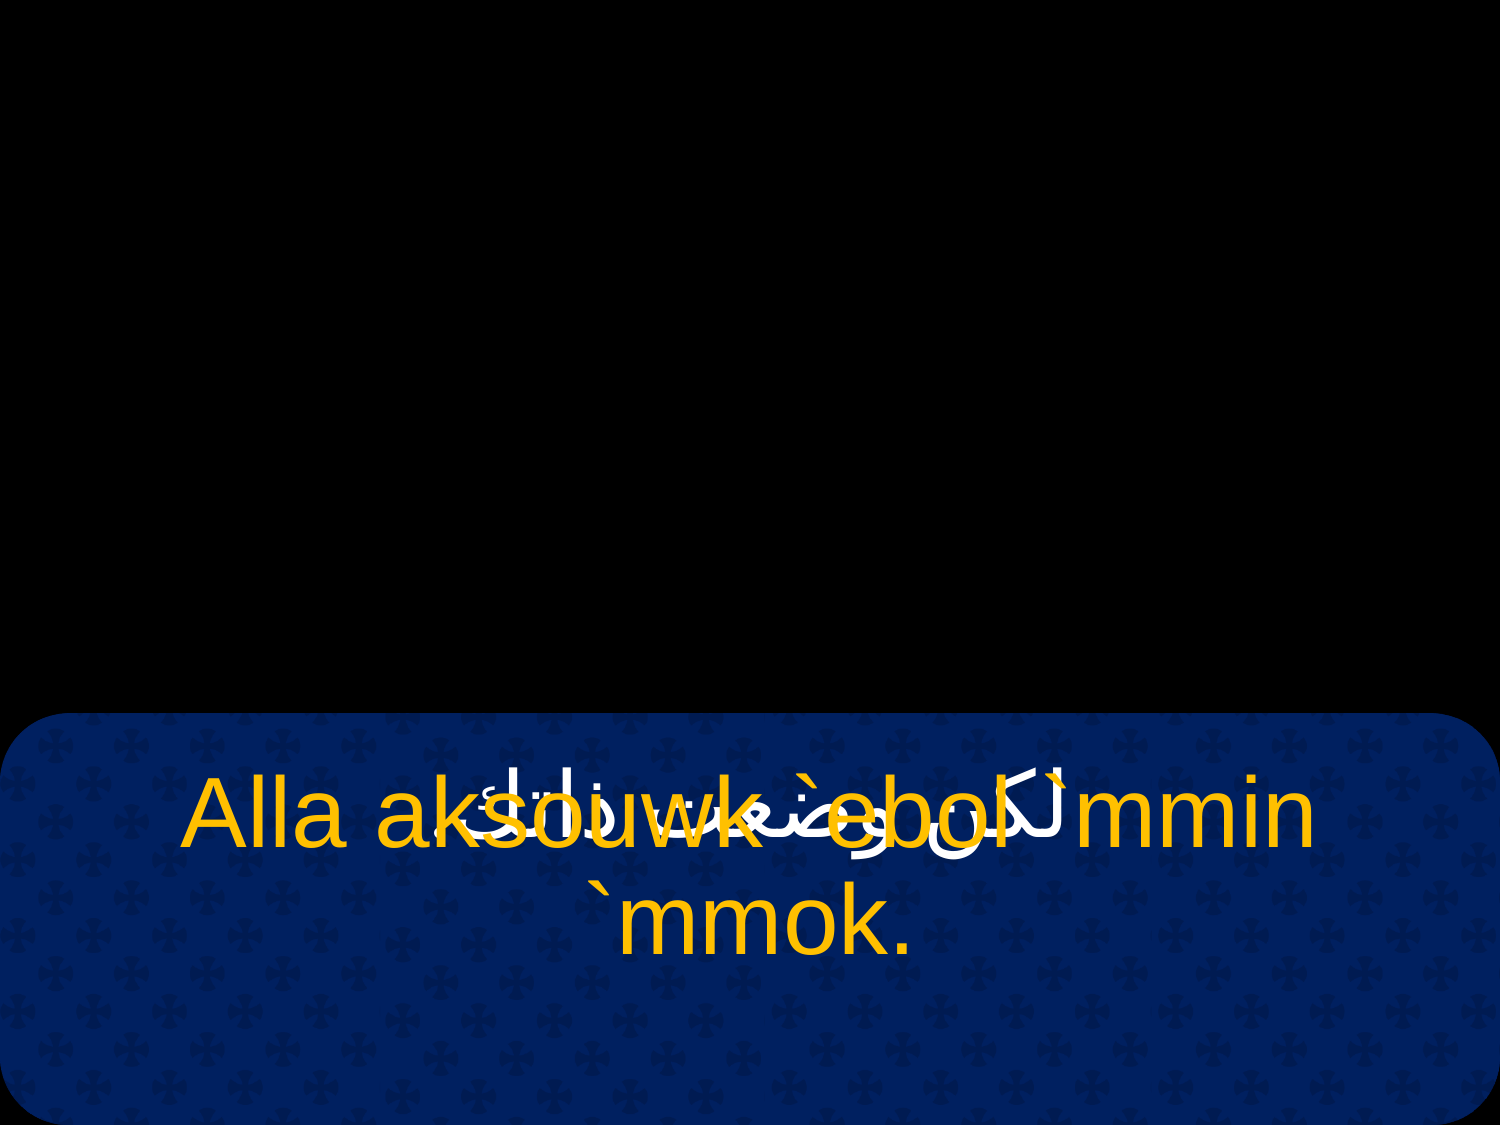

# لكن وضعت ذاتك.
Alla aksouwk `ebol `mmin `mmok.